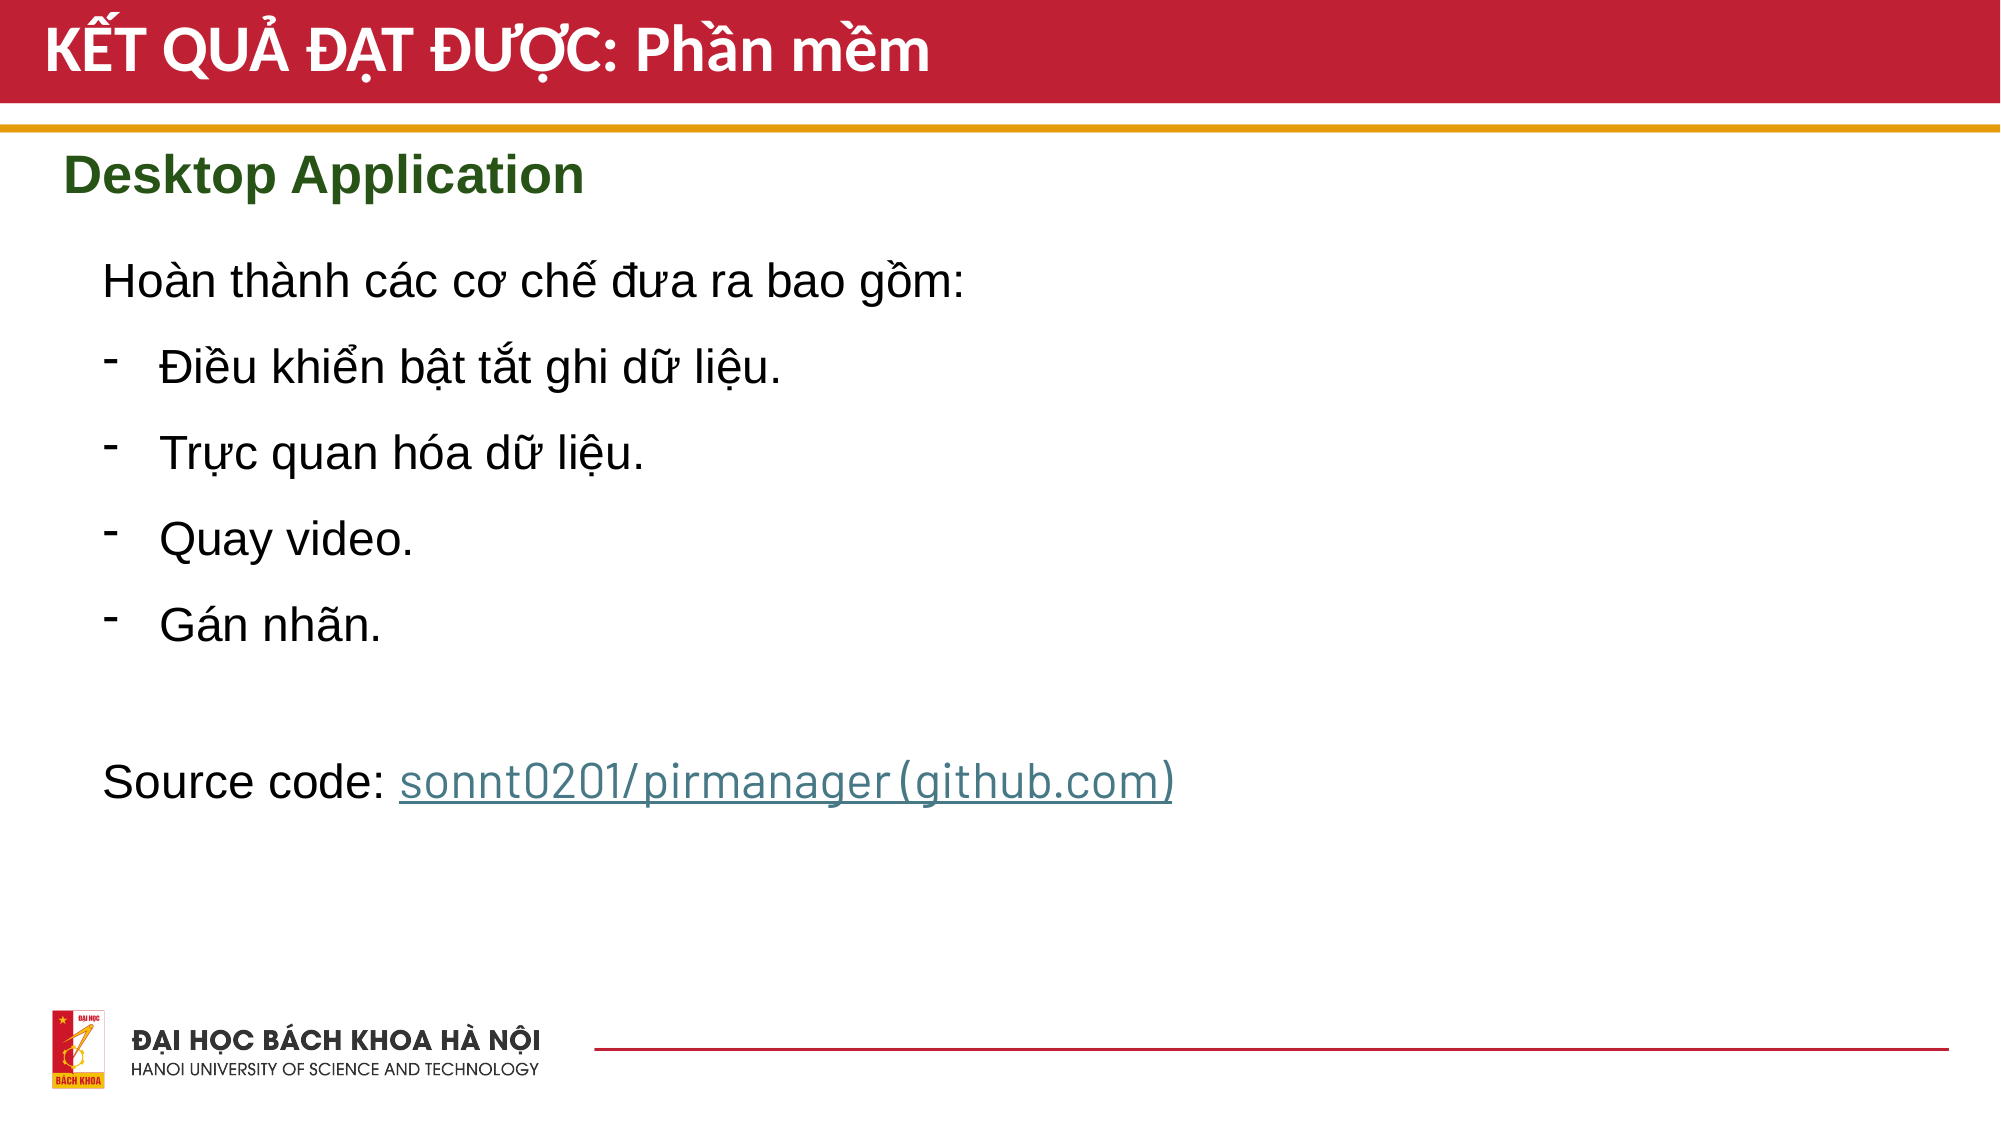

# KẾT QUẢ ĐẠT ĐƯỢC: Phần mềm
Desktop Application
Hoàn thành các cơ chế đưa ra bao gồm:
Điều khiển bật tắt ghi dữ liệu.
Trực quan hóa dữ liệu.
Quay video.
Gán nhãn.

Source code: sonnt0201/pirmanager (github.com)